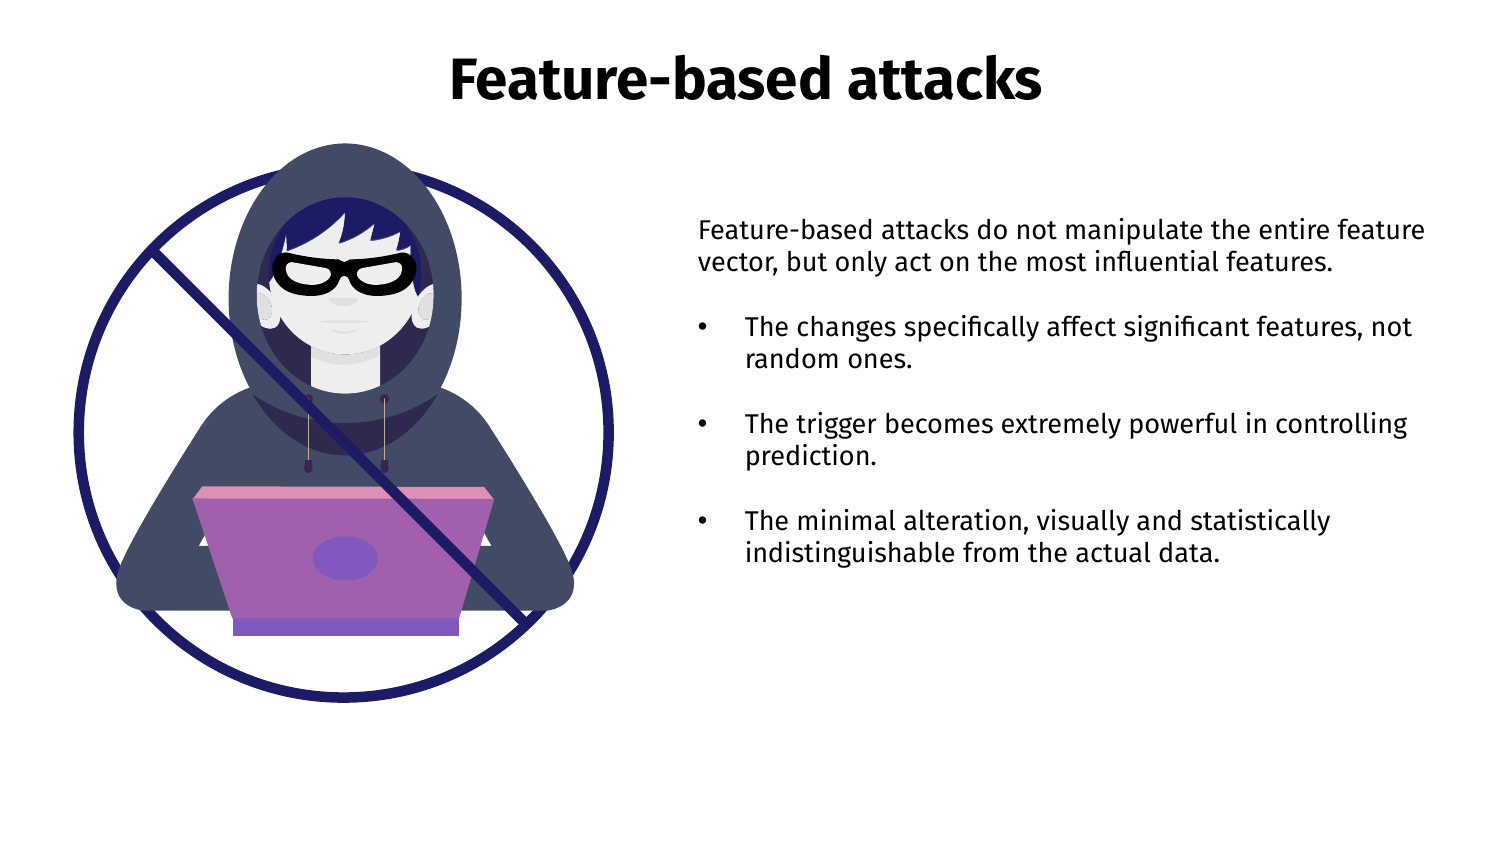

# Feature-based attacks

Feature-based attacks do not manipulate the entire feature vector, but only act on the most influential features.

The changes specifically affect significant features, not random ones.

The trigger becomes extremely powerful in controlling prediction.

The minimal alteration, visually and statistically indistinguishable from the actual data.